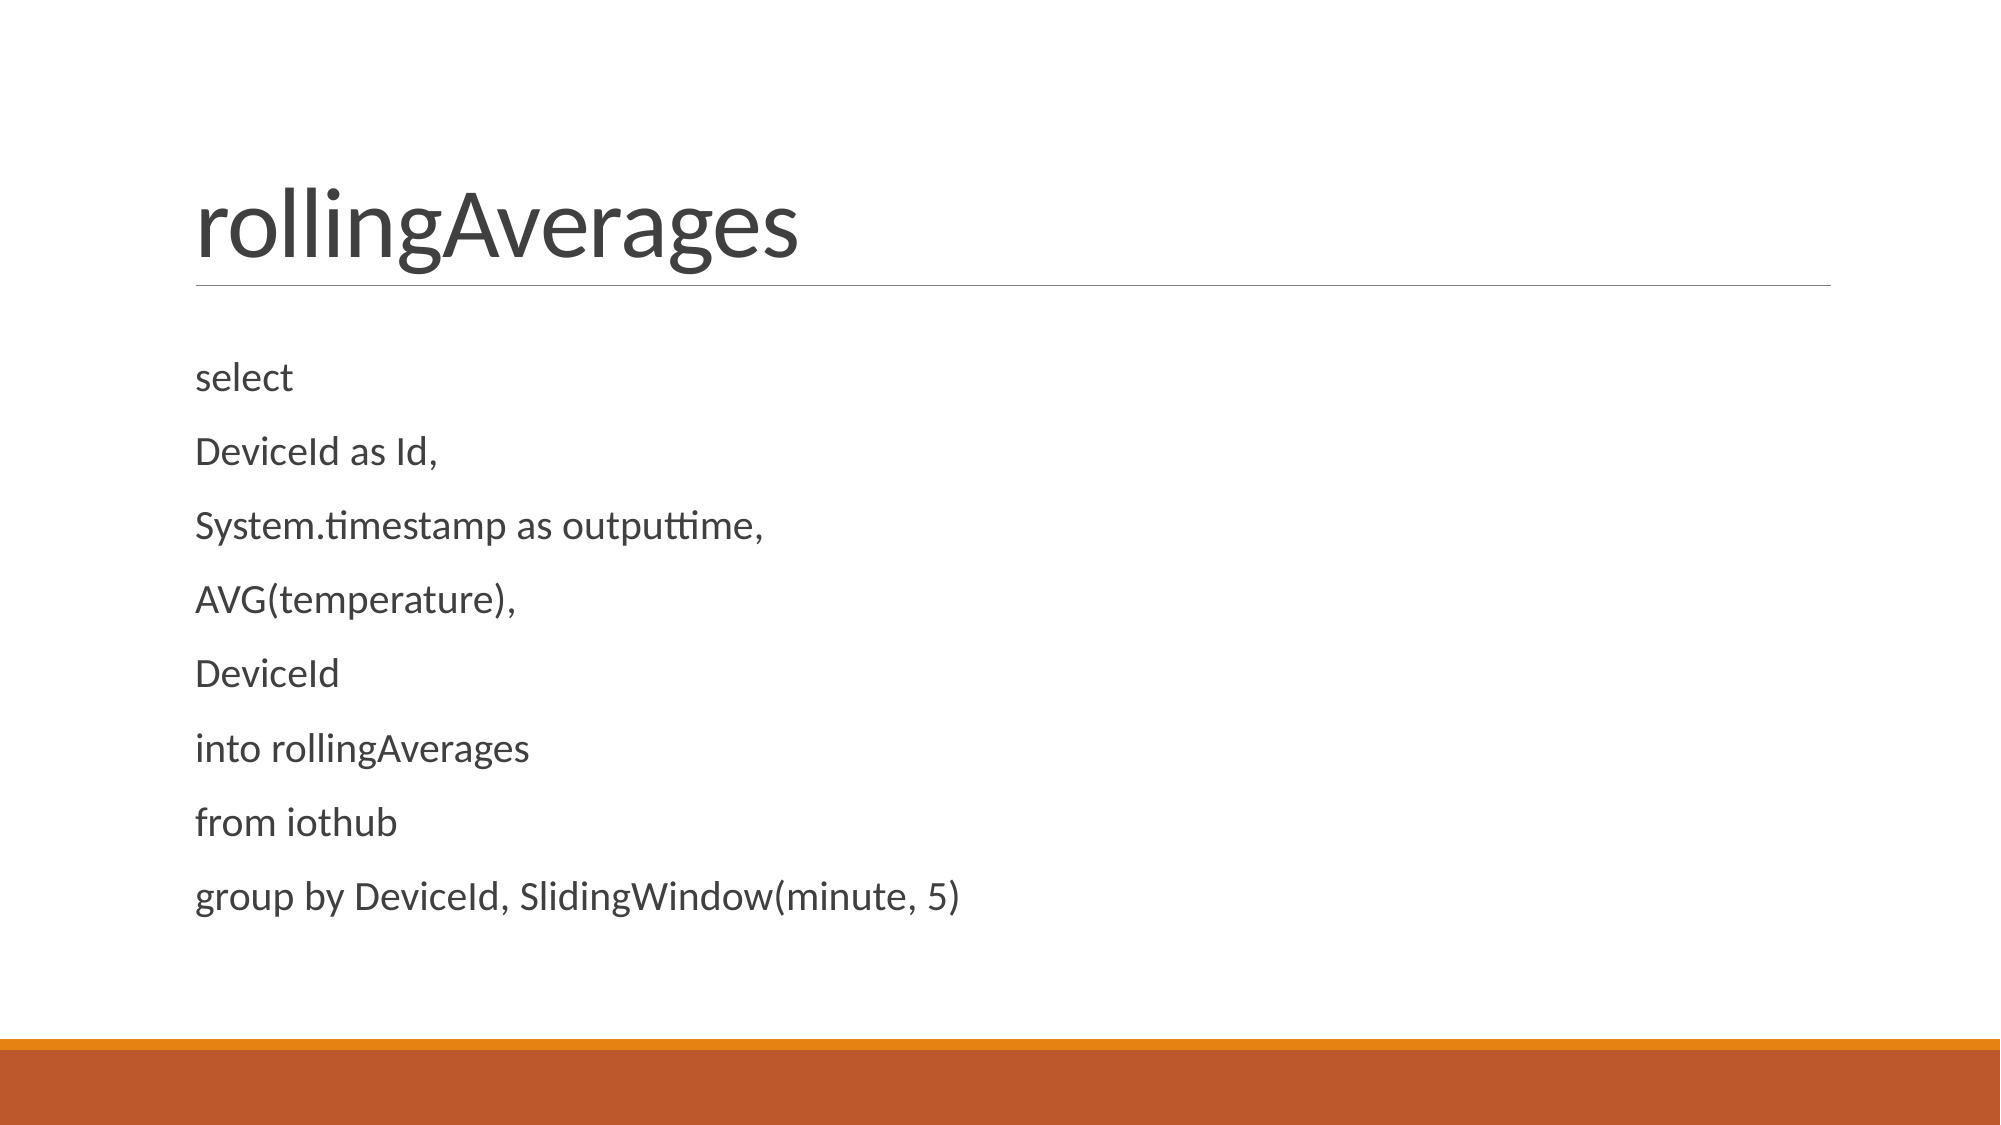

# rollingAverages
select
DeviceId as Id,
System.timestamp as outputtime,
AVG(temperature),
DeviceId
into rollingAverages
from iothub
group by DeviceId, SlidingWindow(minute, 5)